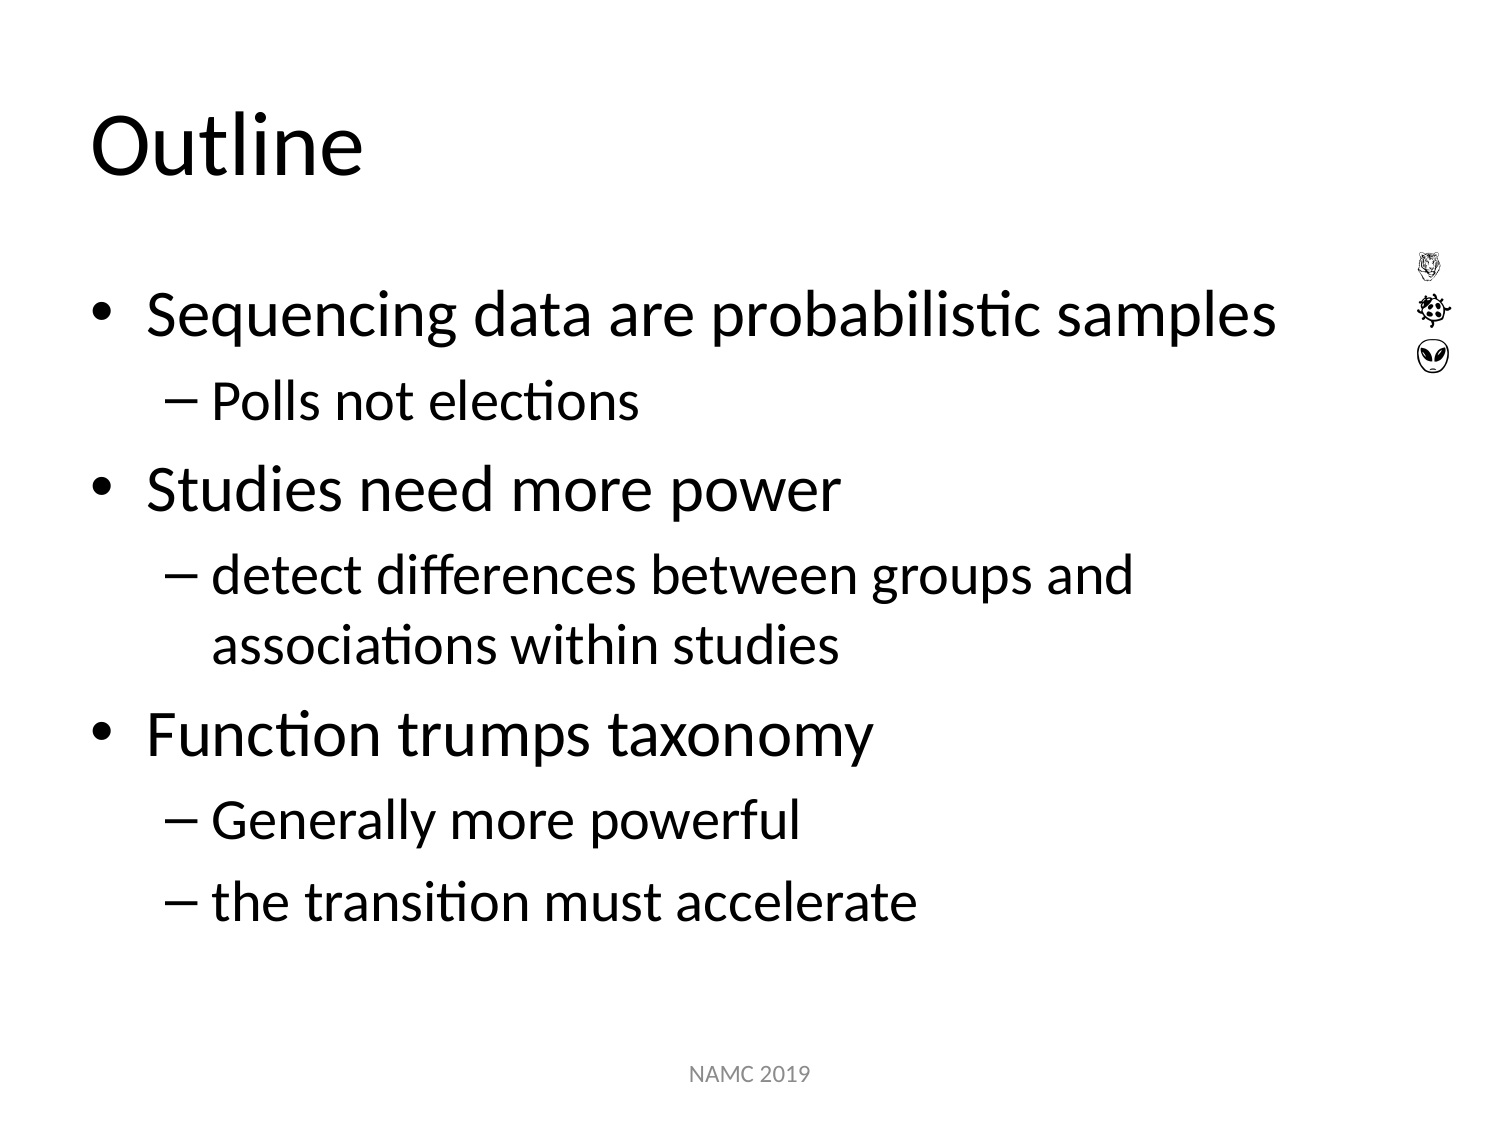

# Outline
🐯
🐞
👽
Sequencing data are probabilistic samples
Polls not elections
Studies need more power
detect differences between groups and associations within studies
Function trumps taxonomy
Generally more powerful
the transition must accelerate

NAMC 2019